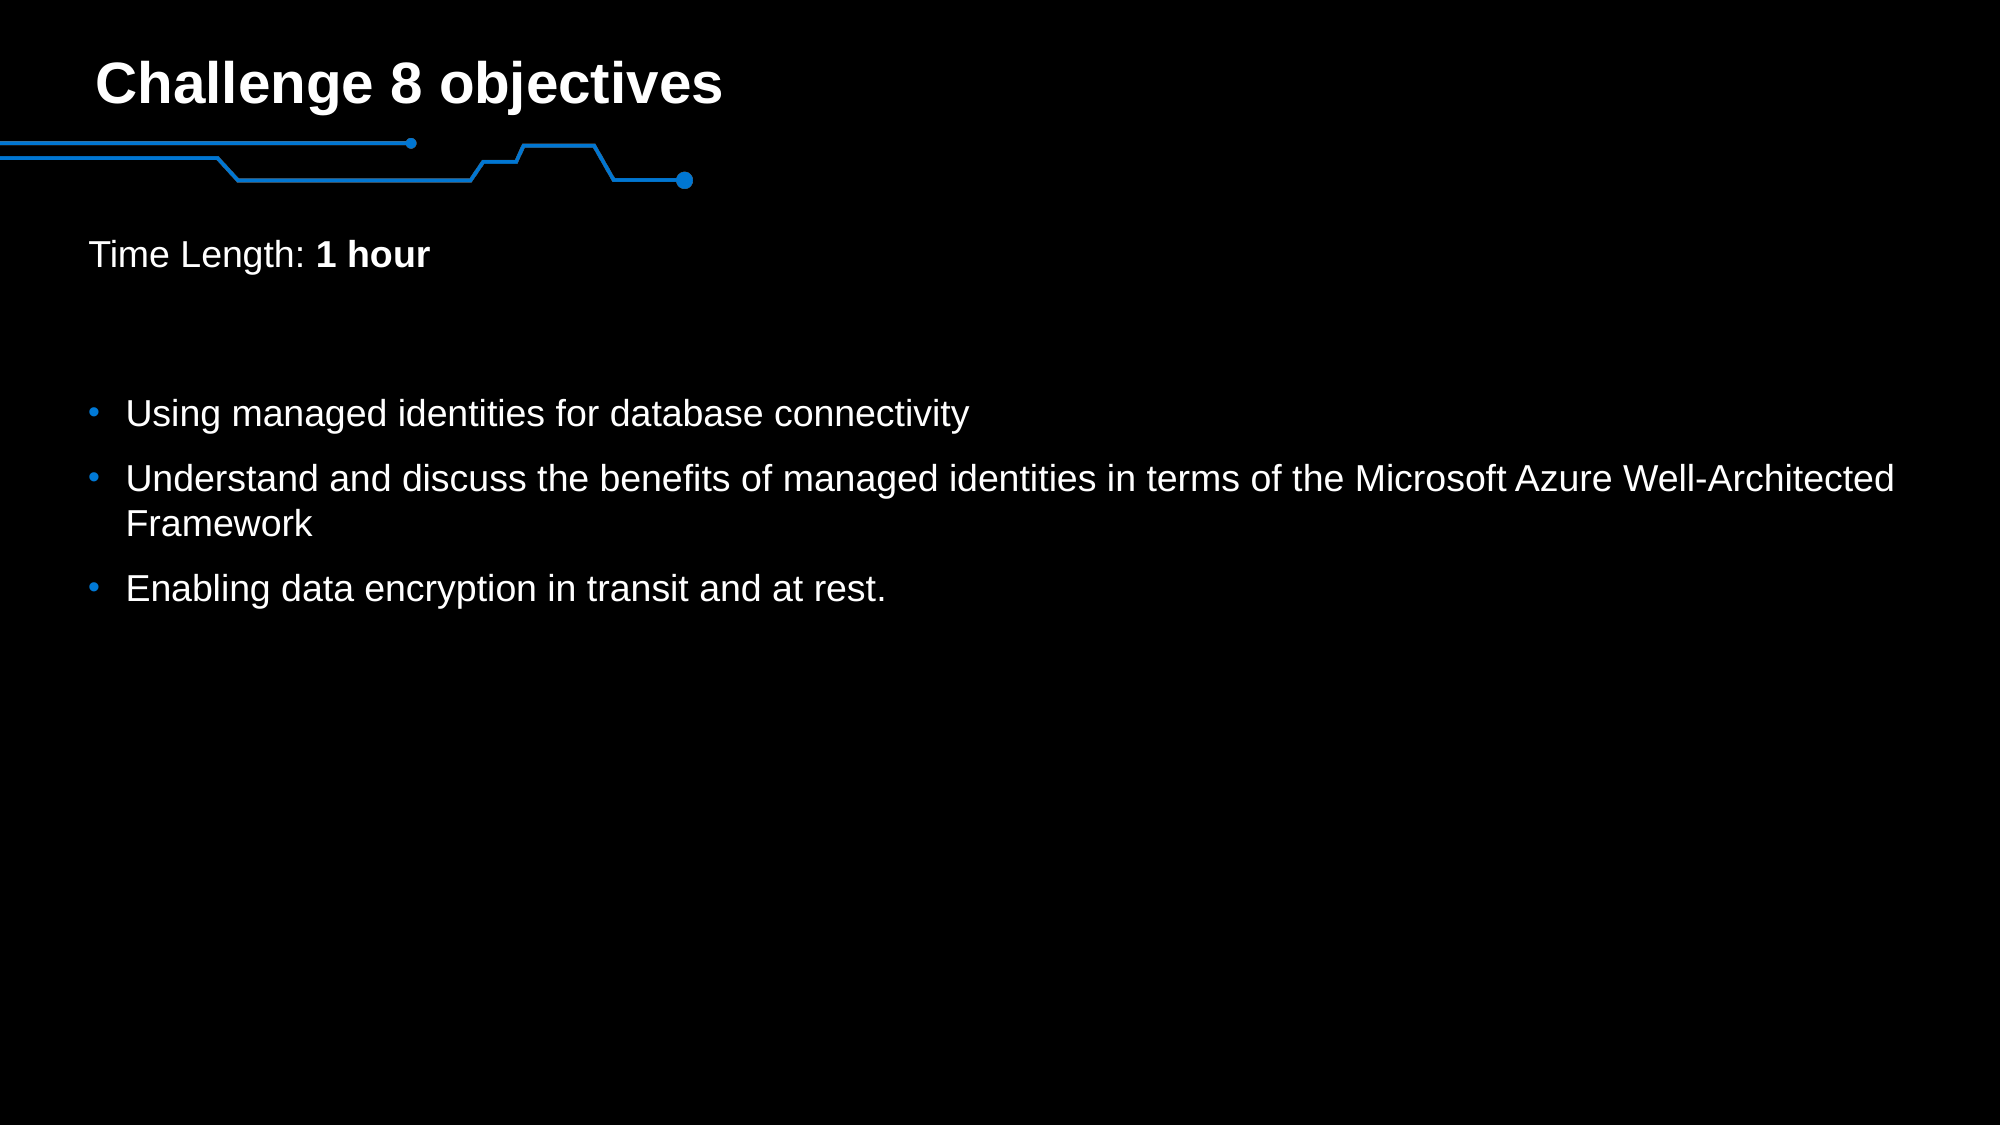

# Challenge 8 objectives
Time Length: 1 hour
Using managed identities for database connectivity
Understand and discuss the benefits of managed identities in terms of the Microsoft Azure Well-Architected Framework
Enabling data encryption in transit and at rest.